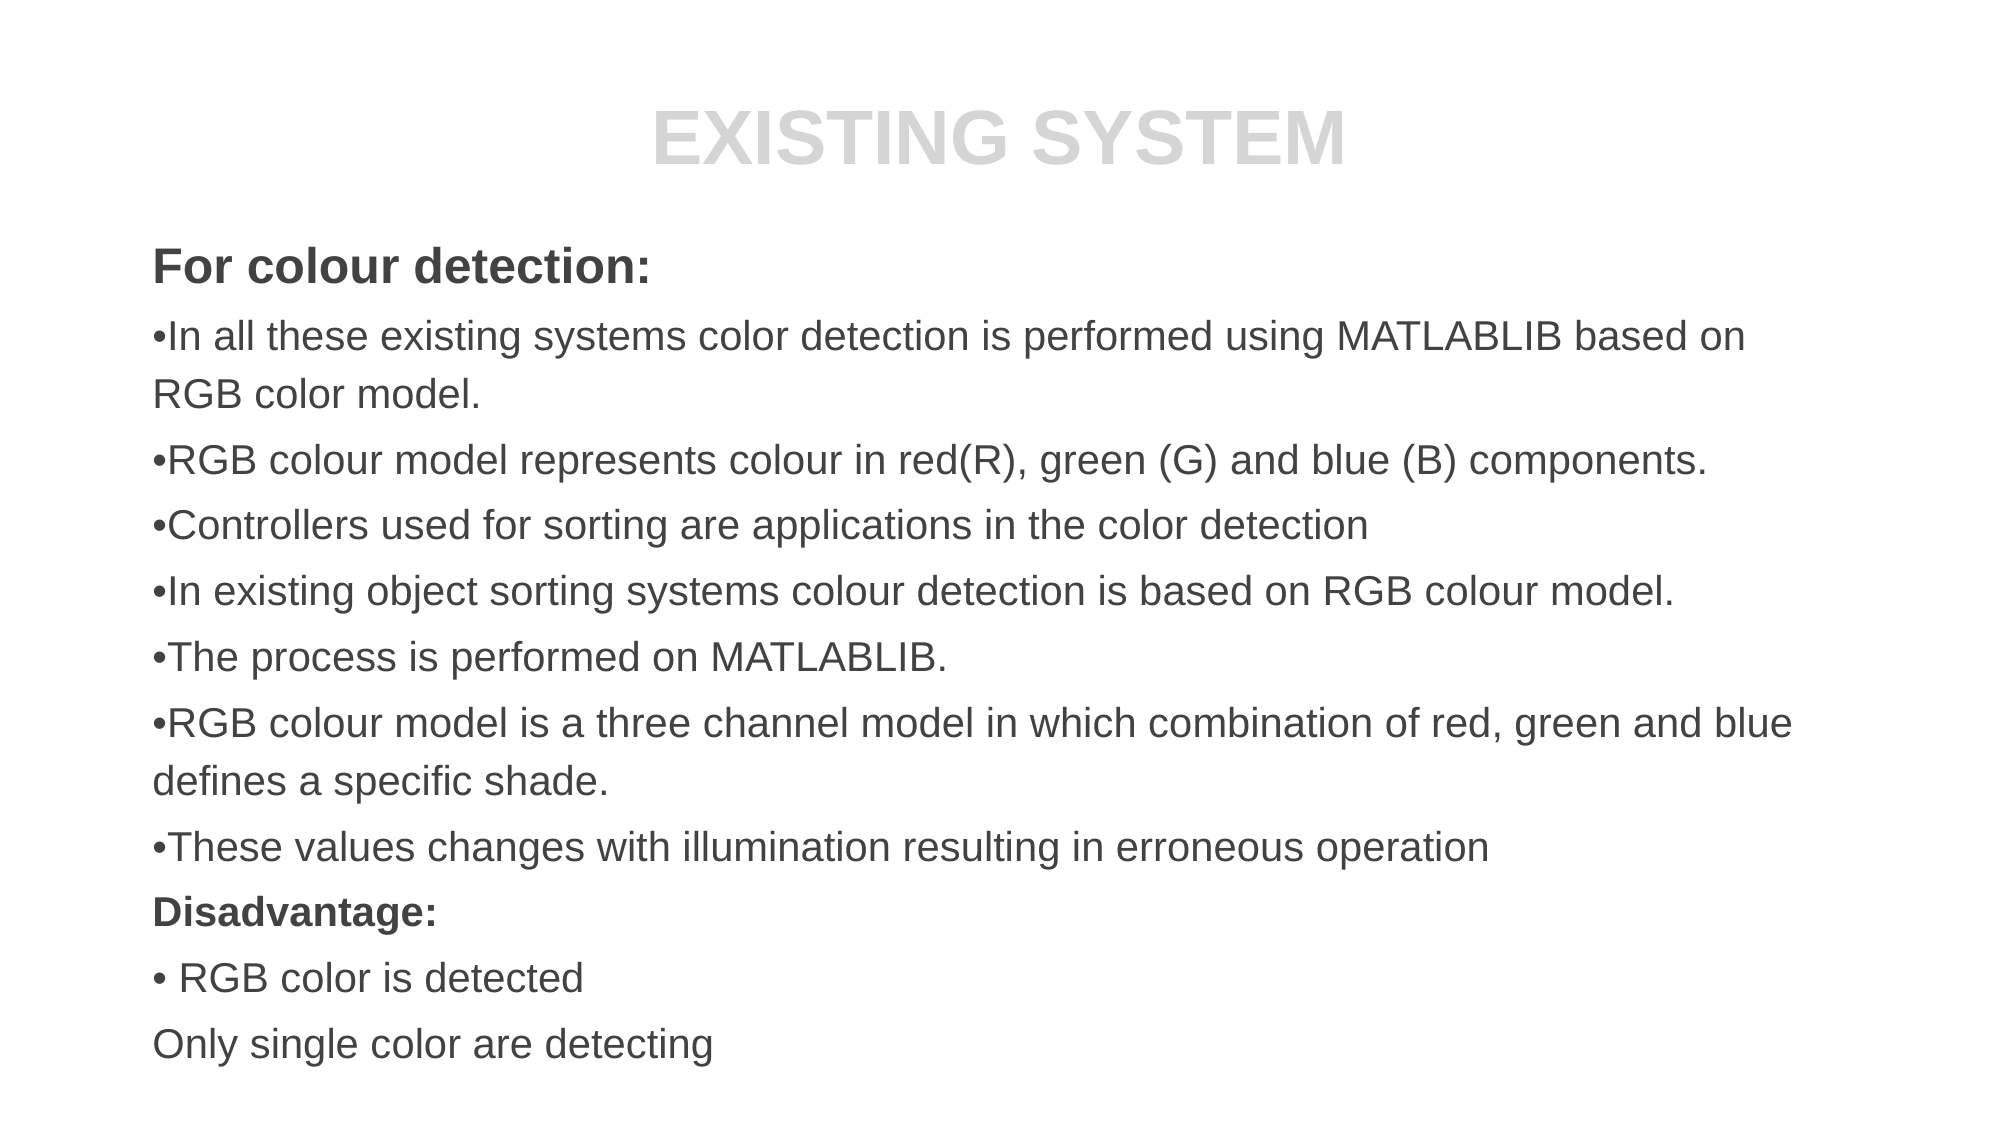

# EXISTING SYSTEM
For colour detection:
•In all these existing systems color detection is performed using MATLABLIB based on RGB color model.
•RGB colour model represents colour in red(R), green (G) and blue (B) components.
•Controllers used for sorting are applications in the color detection
•In existing object sorting systems colour detection is based on RGB colour model.
•The process is performed on MATLABLIB.
•RGB colour model is a three channel model in which combination of red, green and blue defines a specific shade.
•These values changes with illumination resulting in erroneous operation
Disadvantage:
• RGB color is detected
Only single color are detecting